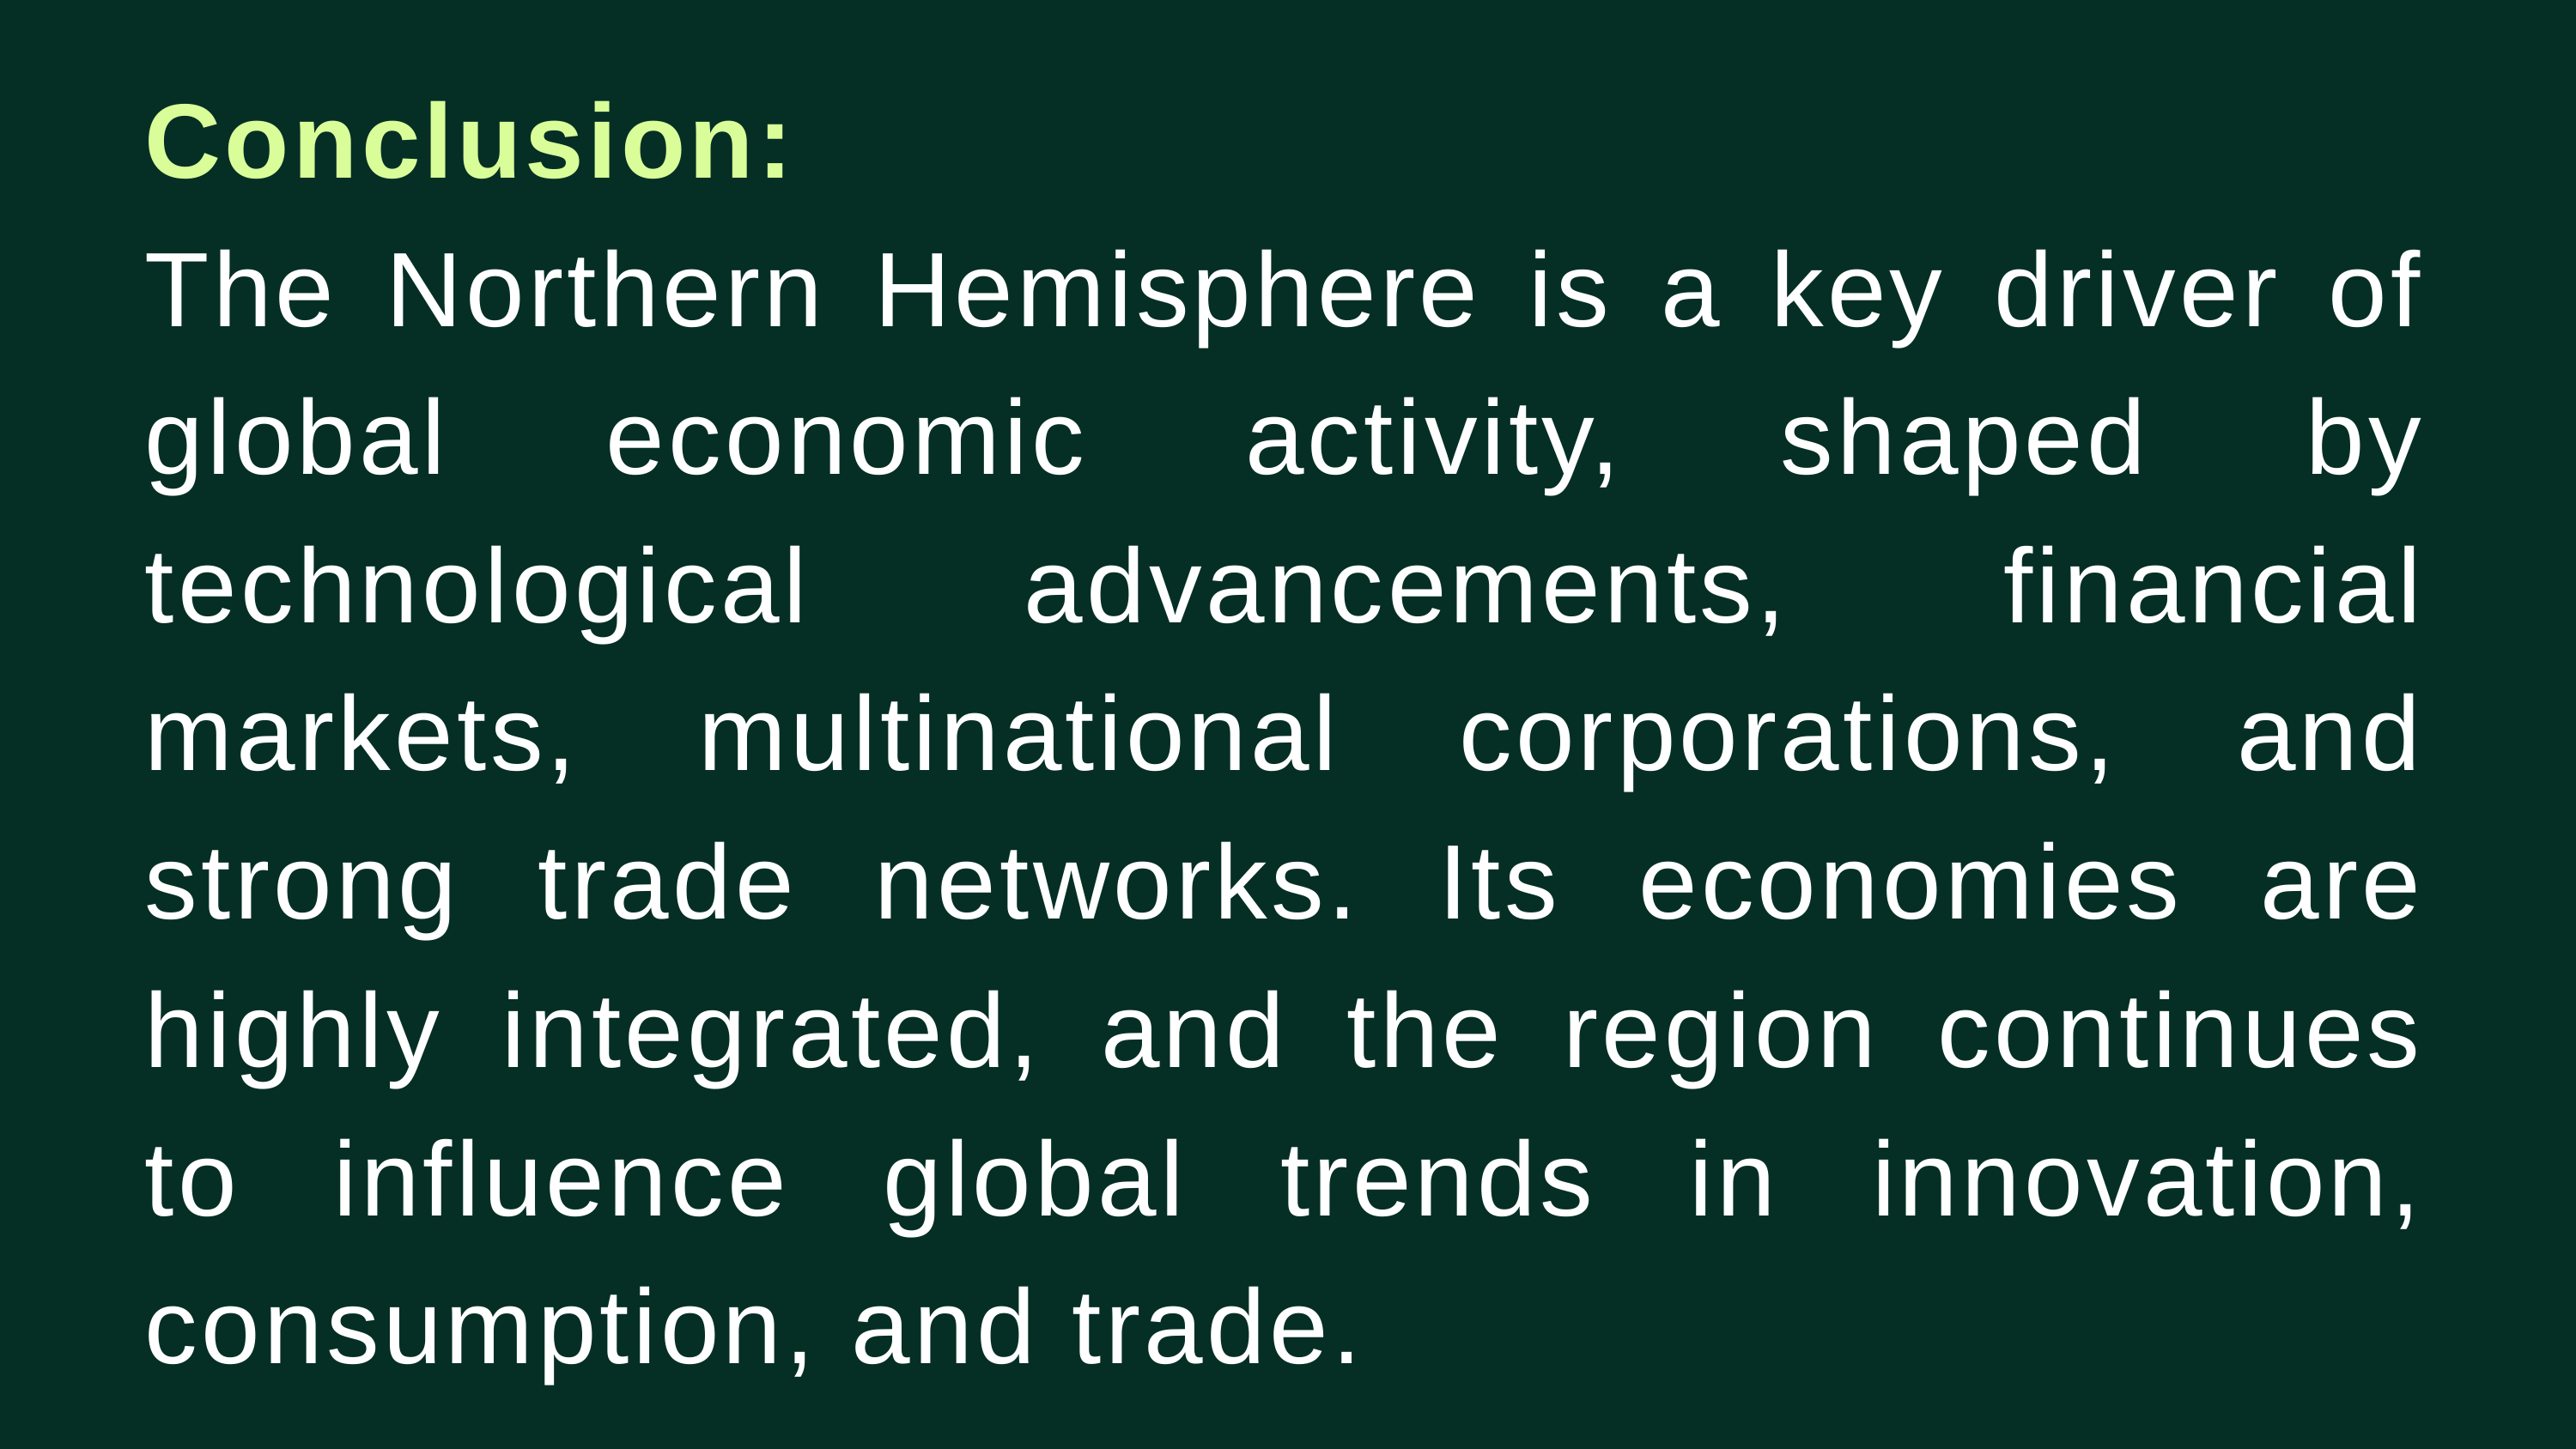

Conclusion:
The Northern Hemisphere is a key driver of global economic activity, shaped by technological advancements, financial markets, multinational corporations, and strong trade networks. Its economies are highly integrated, and the region continues to influence global trends in innovation, consumption, and trade.